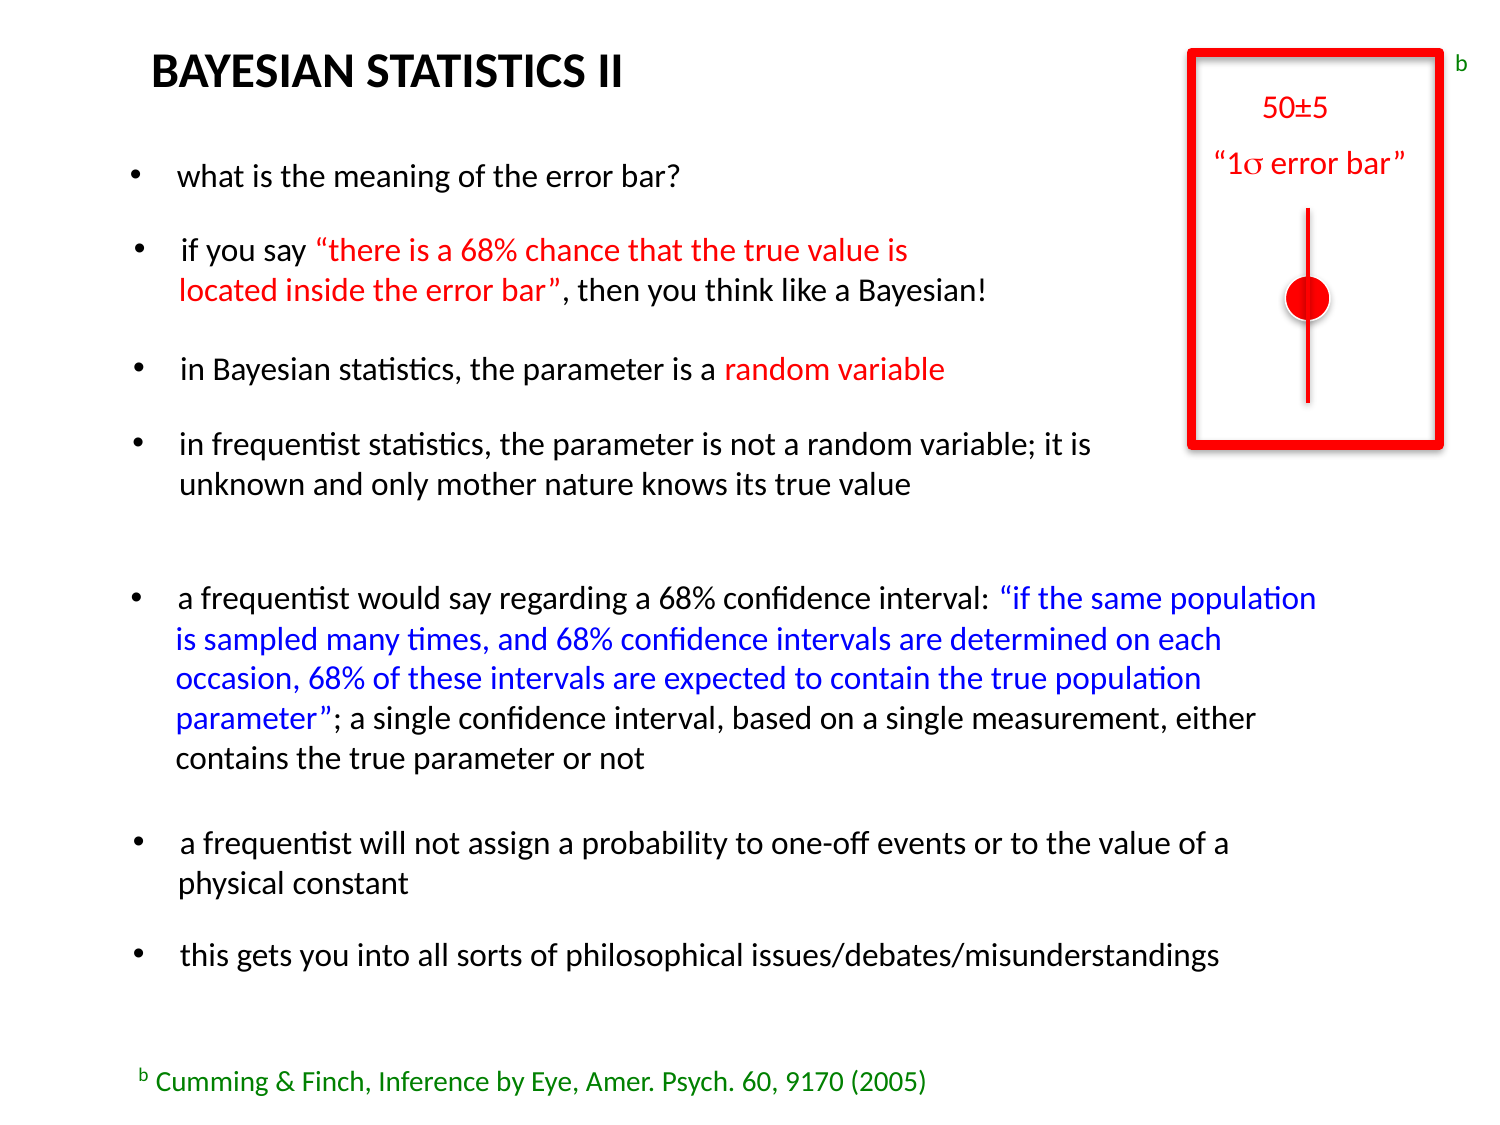

BAYESIAN STATISTICS II
b

50±5
“1σ error bar”
what is the meaning of the error bar?
if you say “there is a 68% chance that the true value is
      located inside the error bar”, then you think like a Bayesian!

in Bayesian statistics, the parameter is a random variable
in frequentist statistics, the parameter is not a random variable; it is unknown and only mother nature knows its true value
a frequentist would say regarding a 68% confidence interval: “if the same population
      is sampled many times, and 68% confidence intervals are determined on each
      occasion, 68% of these intervals are expected to contain the true population
      parameter”; a single confidence interval, based on a single measurement, either
      contains the true parameter or not
a frequentist will not assign a probability to one-off events or to the value of a
      physical constant
this gets you into all sorts of philosophical issues/debates/misunderstandings
b Cumming & Finch, Inference by Eye, Amer. Psych. 60, 9170 (2005)